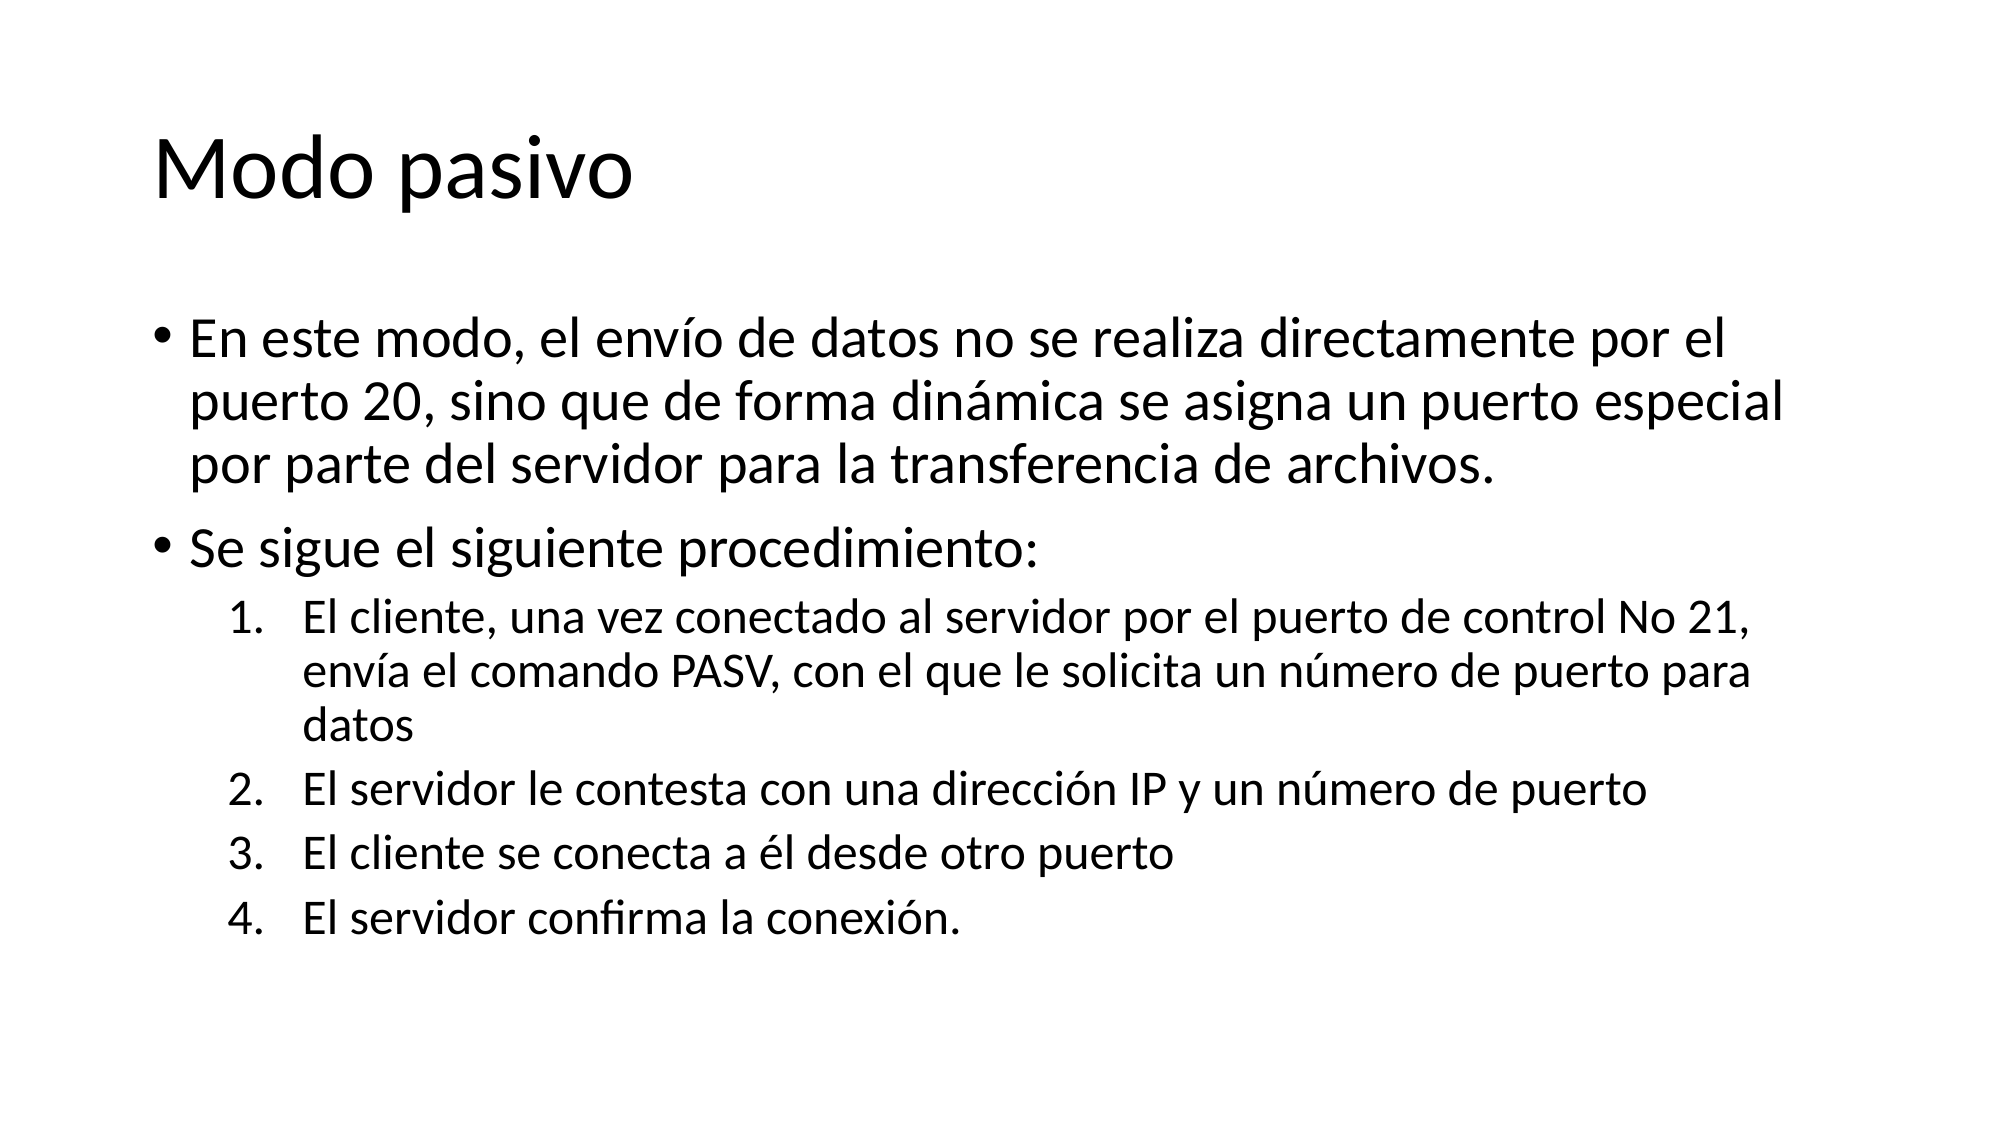

# Modo pasivo
En este modo, el envío de datos no se realiza directamente por el puerto 20, sino que de forma dinámica se asigna un puerto especial por parte del servidor para la transferencia de archivos.
Se sigue el siguiente procedimiento:
El cliente, una vez conectado al servidor por el puerto de control No 21, envía el comando PASV, con el que le solicita un número de puerto para datos
El servidor le contesta con una dirección IP y un número de puerto
El cliente se conecta a él desde otro puerto
El servidor confirma la conexión.